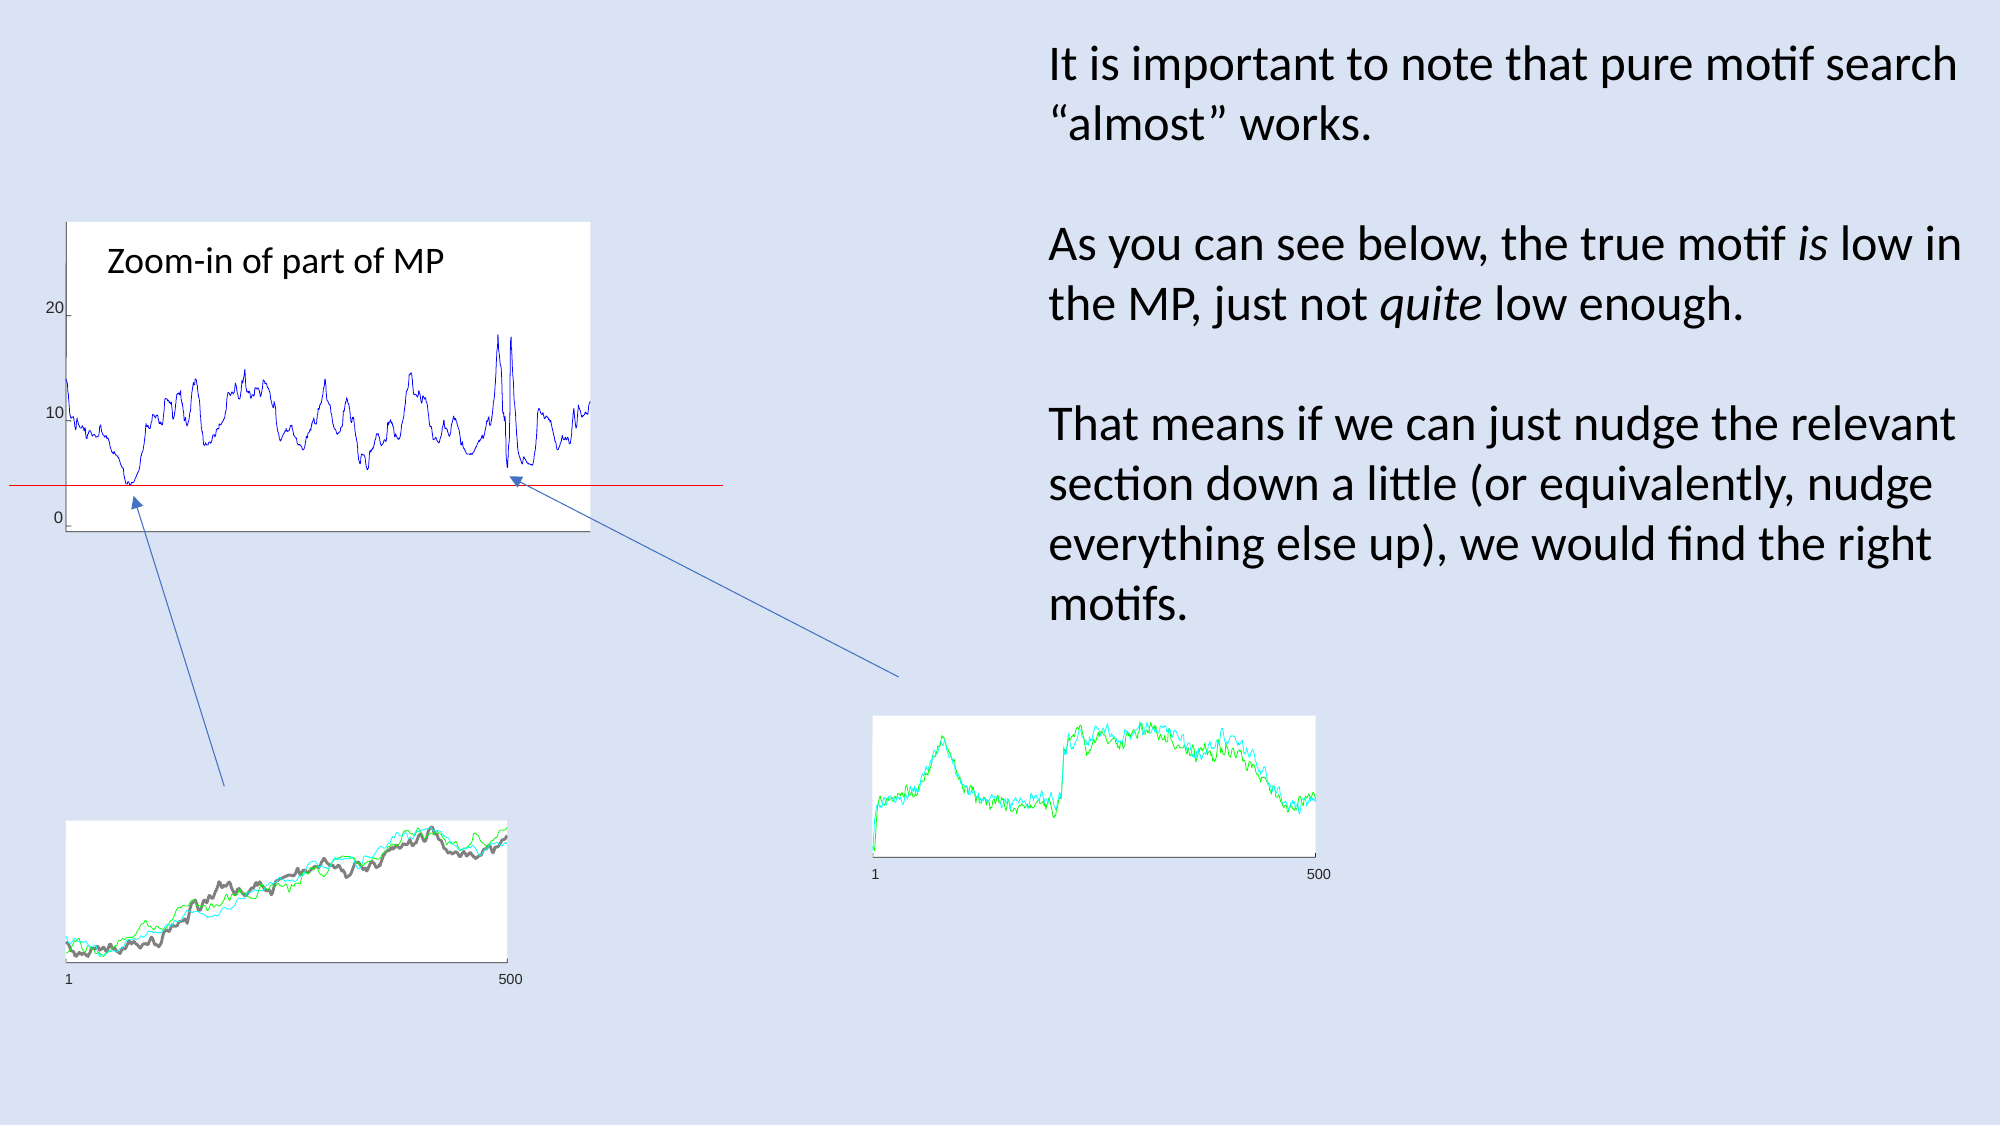

It is important to note that pure motif search “almost” works.

As you can see below, the true motif is low in the MP, just not quite low enough.

That means if we can just nudge the relevant section down a little (or equivalently, nudge everything else up), we would find the right motifs.

20

10

0

Zoom-in of part of MP

1
500

1
500